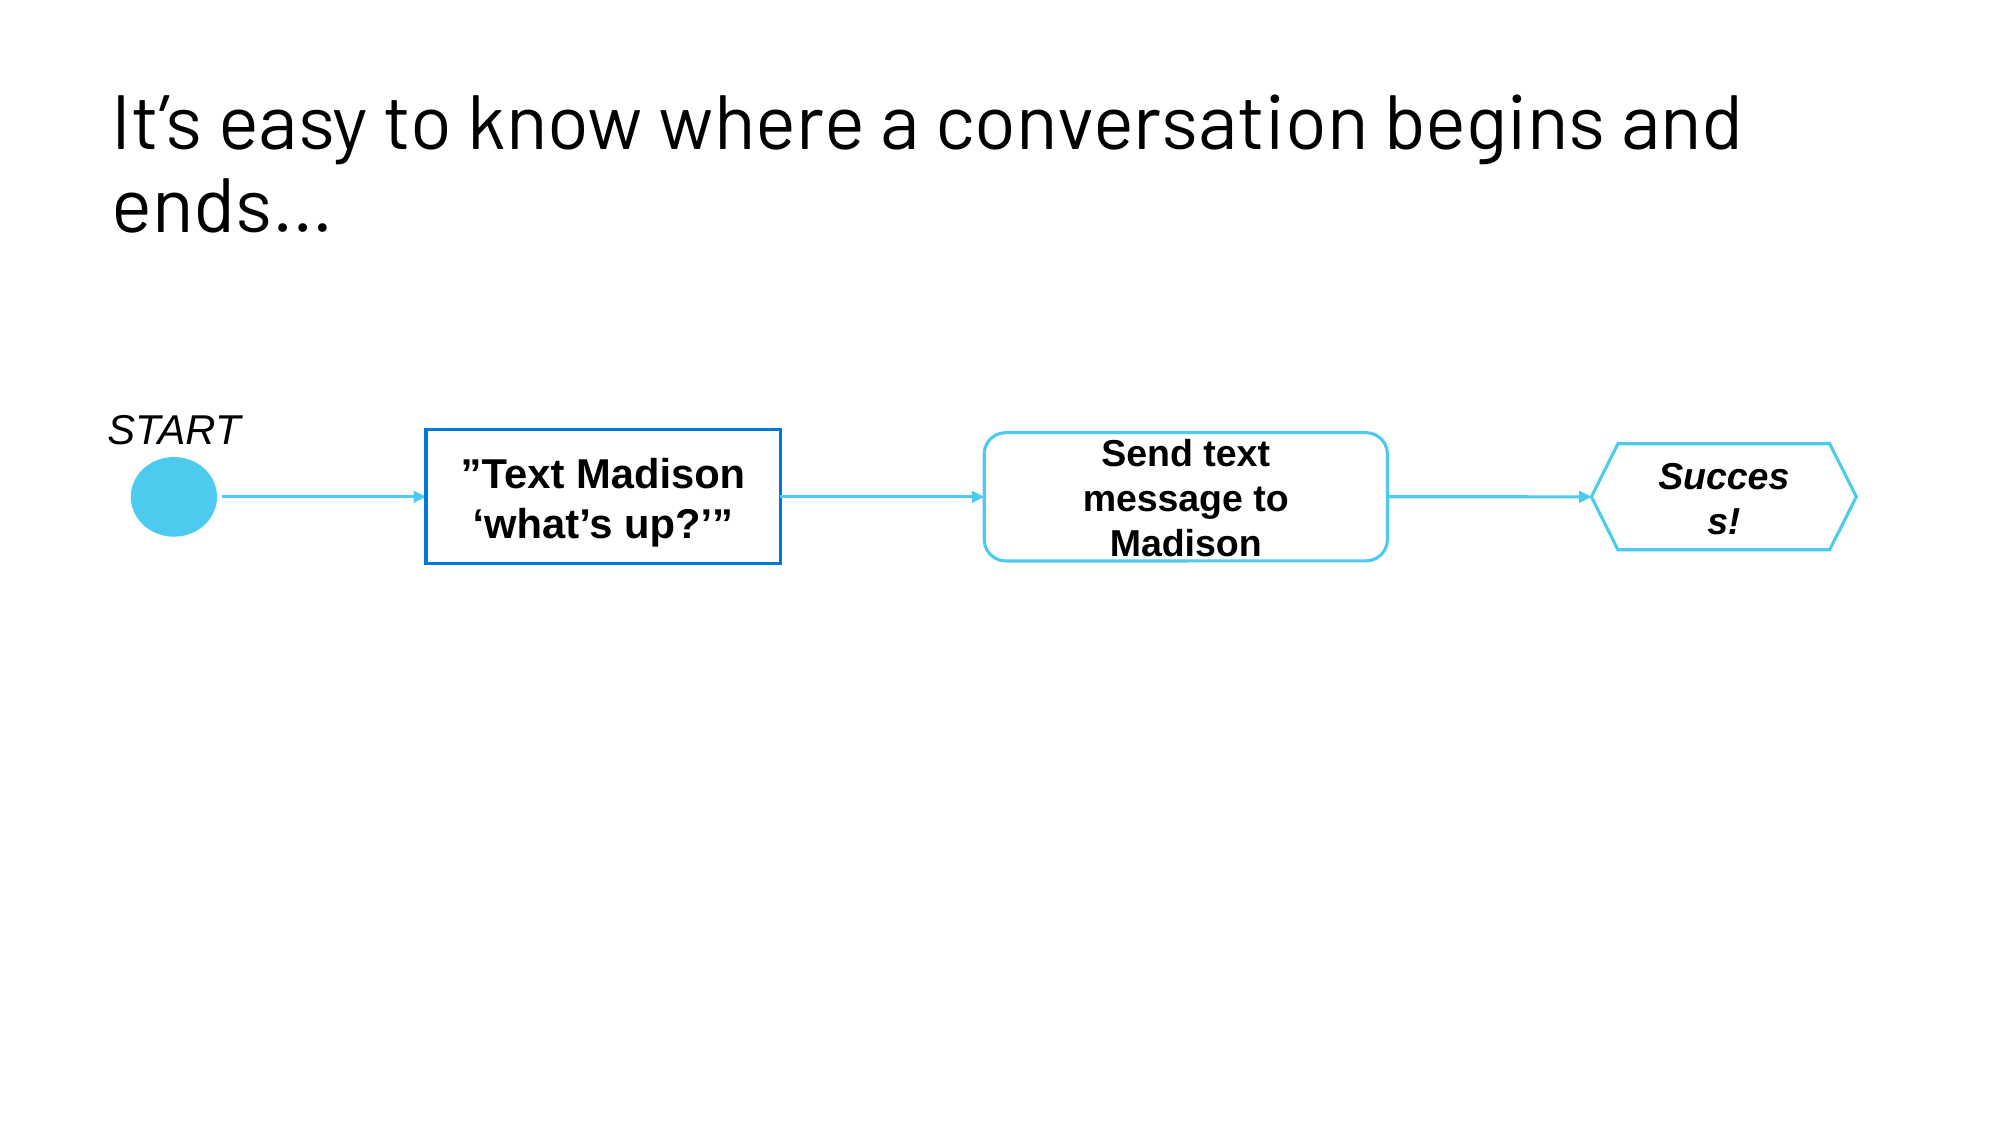

# It’s easy to know where a conversation begins and ends…
START
”Text Madison ‘what’s up?’”
Send text message to Madison
Success!